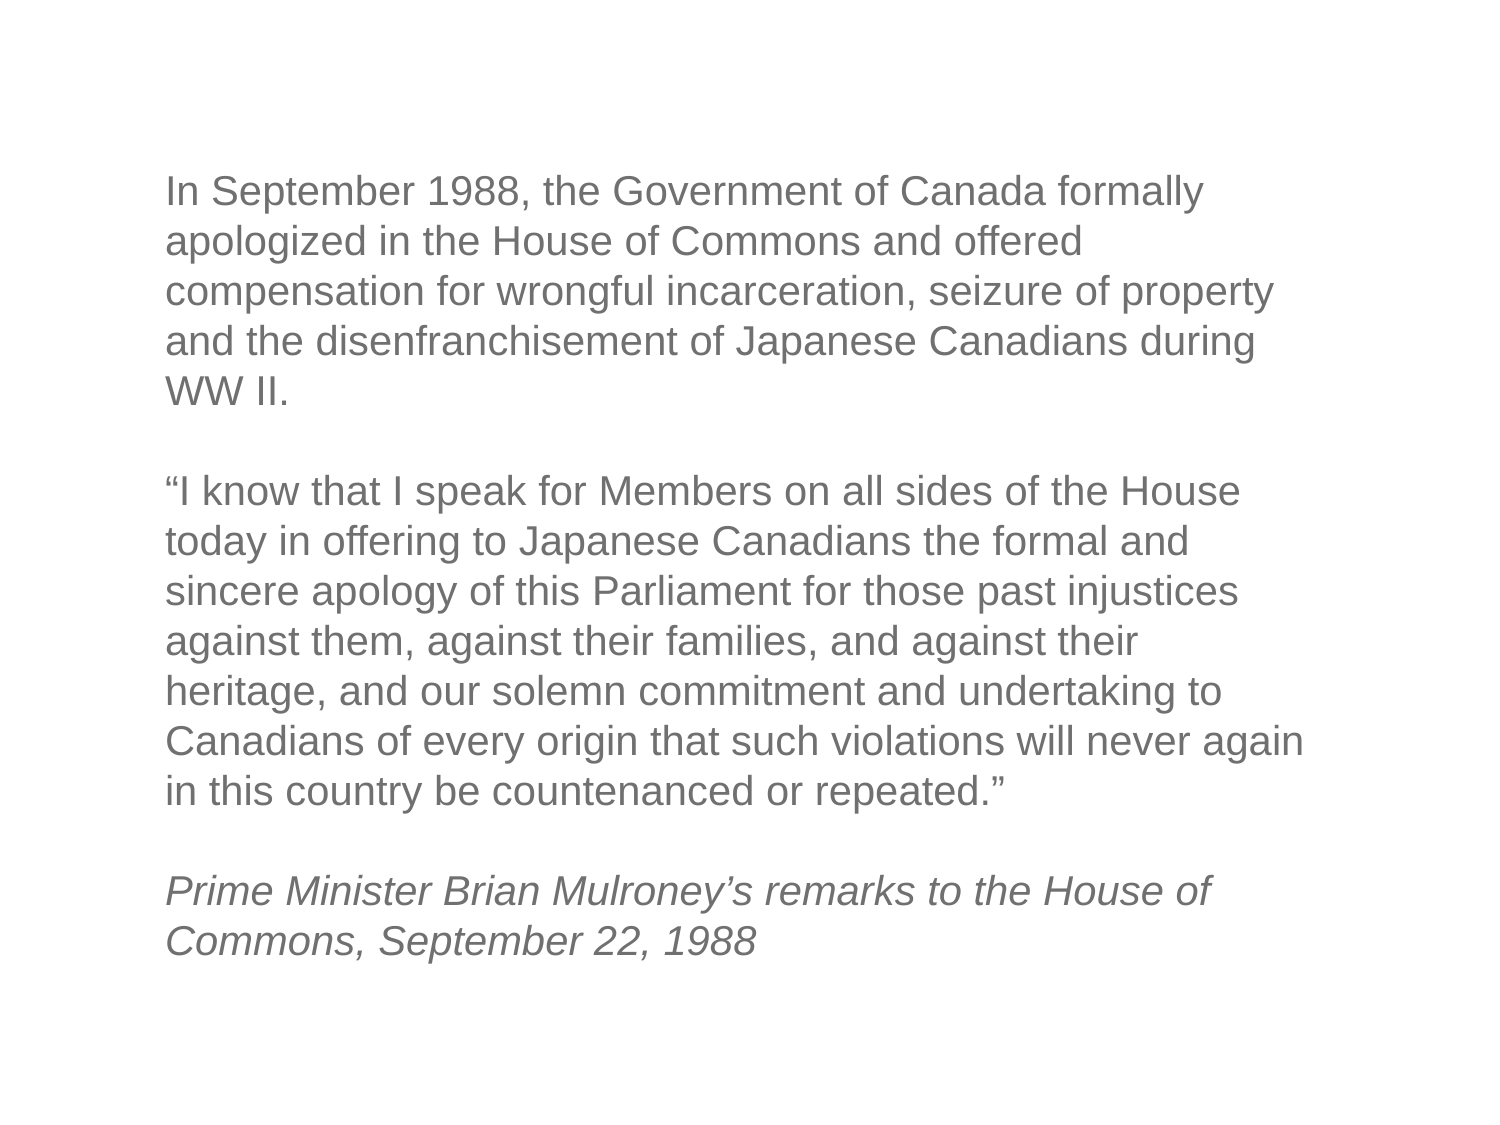

In September 1988, the Government of Canada formally apologized in the House of Commons and offered compensation for wrongful incarceration, seizure of property and the disenfranchisement of Japanese Canadians during WW II.

“I know that I speak for Members on all sides of the House today in offering to Japanese Canadians the formal and sincere apology of this Parliament for those past injustices against them, against their families, and against their heritage, and our solemn commitment and undertaking to Canadians of every origin that such violations will never again in this country be countenanced or repeated.”

Prime Minister Brian Mulroney’s remarks to the House of Commons, September 22, 1988